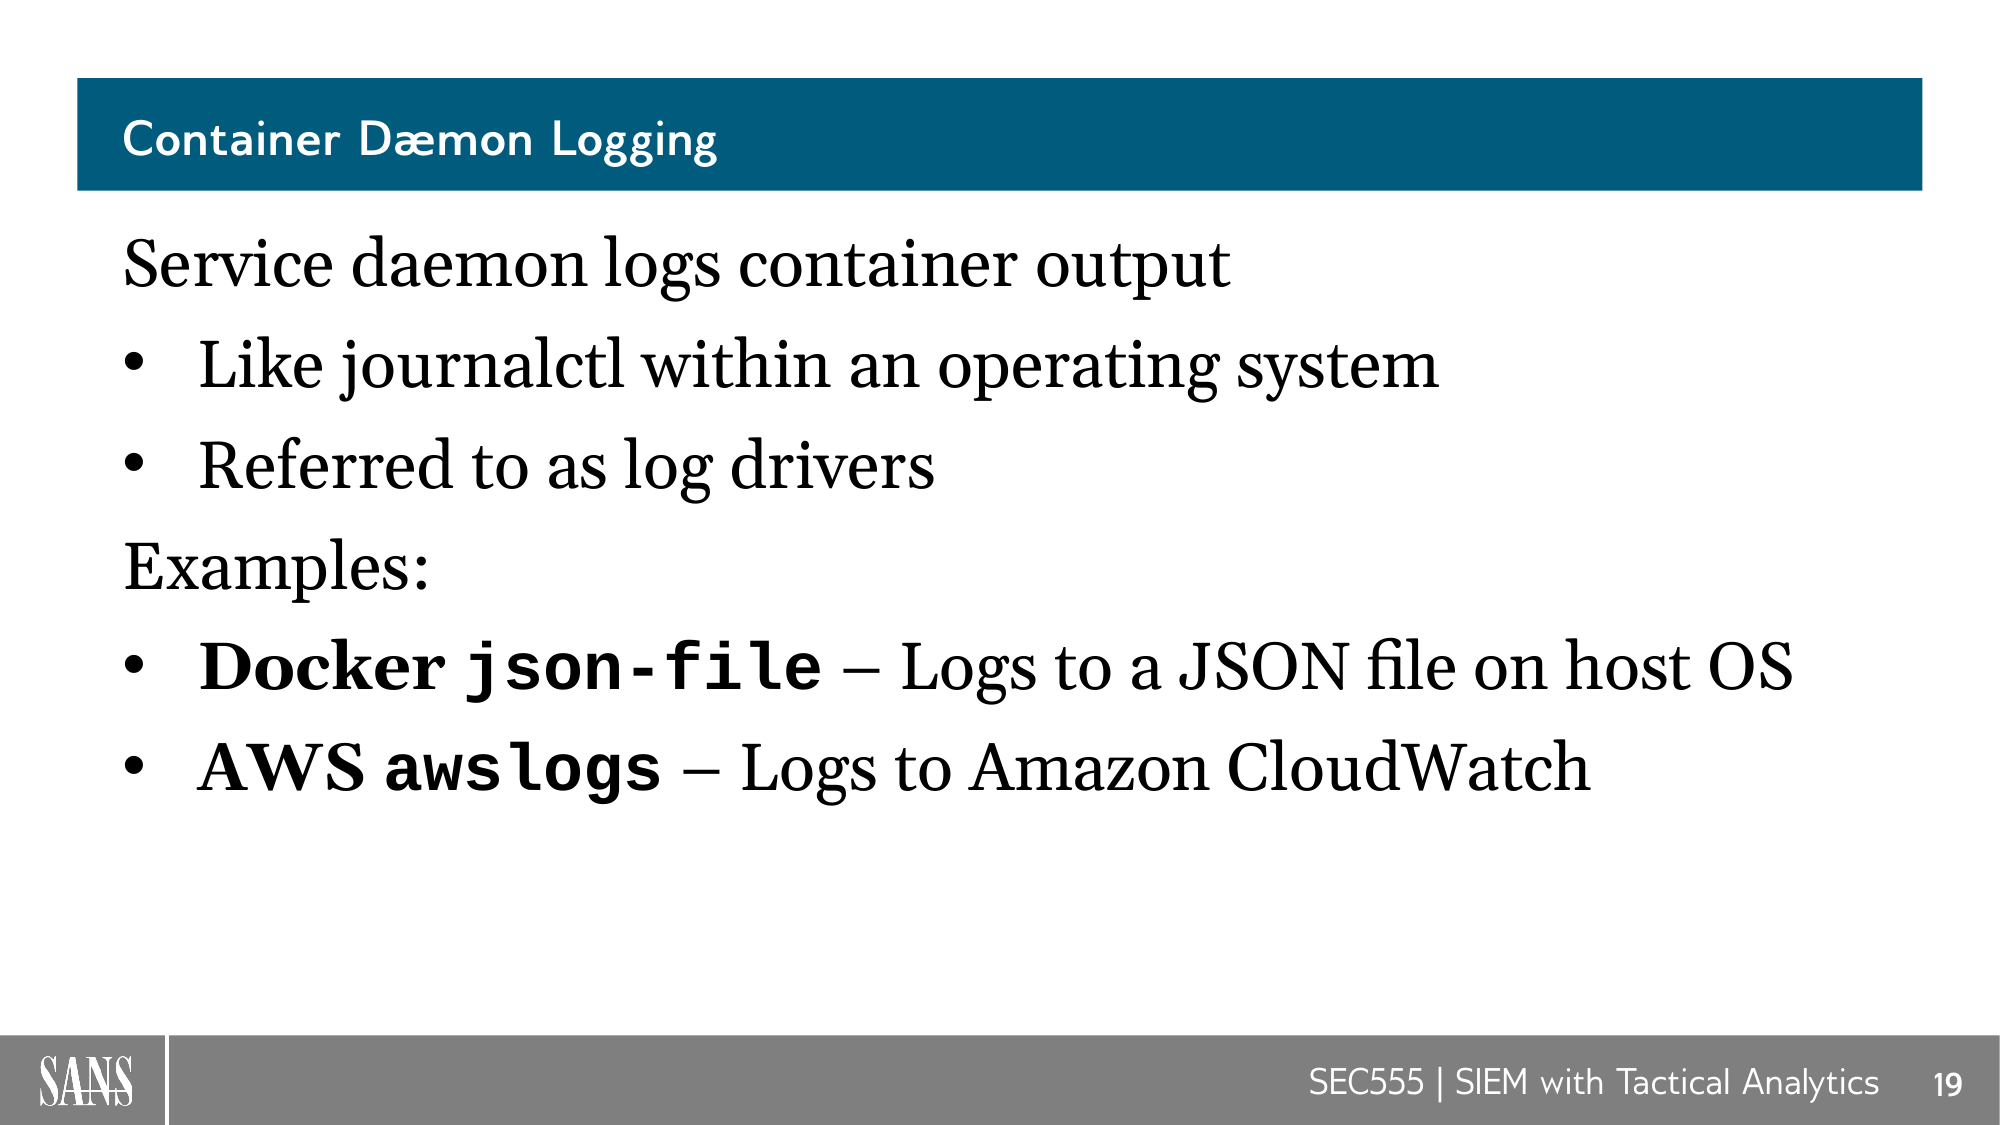

# Container Daemon Logging
Service daemon logs container output
Like journalctl within an operating system
Referred to as log drivers
Examples:
Docker json-file – Logs to a JSON file on host OS
AWS awslogs – Logs to Amazon CloudWatch